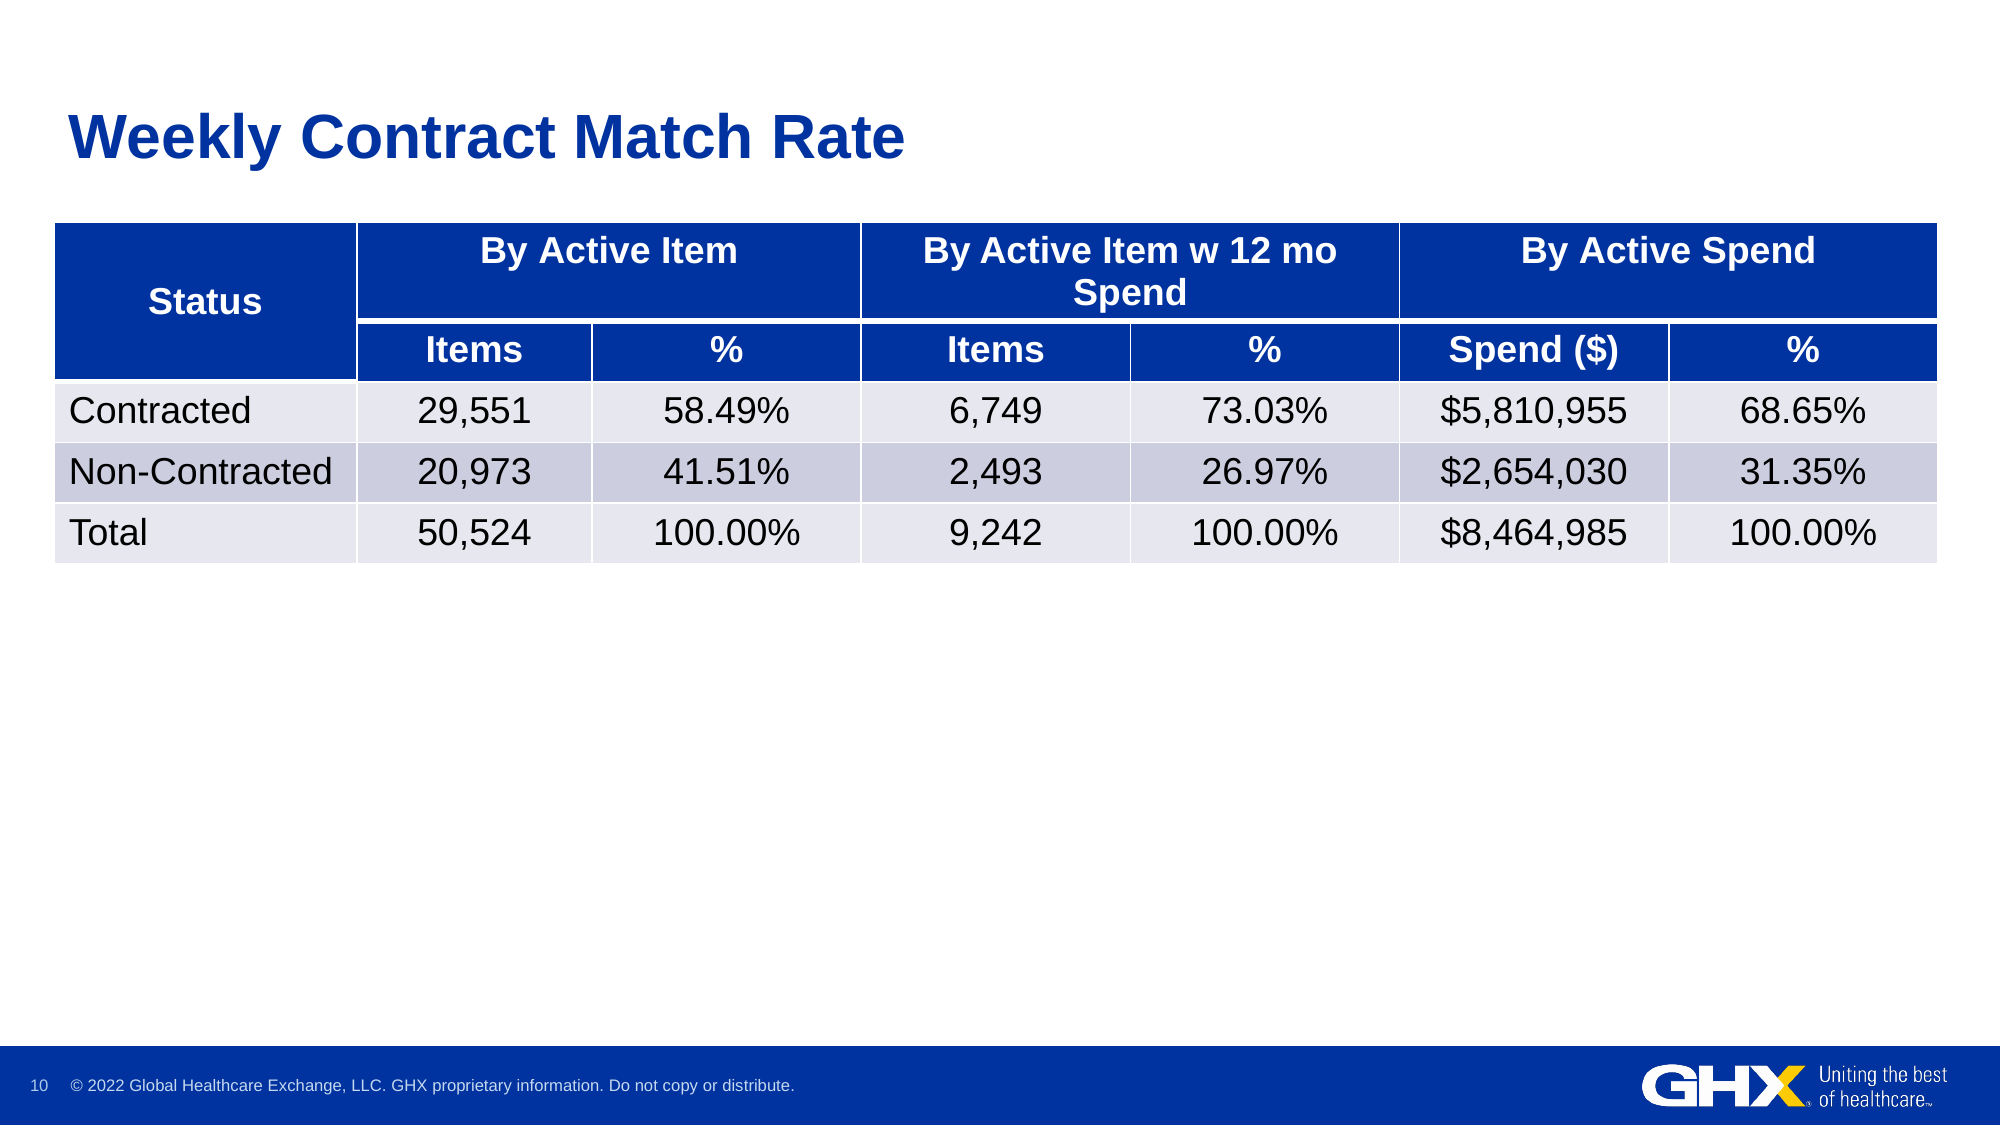

# Weekly Contract Match Rate
| Status | By Active Item |  | By Active Item w 12 mo Spend |  | By Active Spend |  |
| --- | --- | --- | --- | --- | --- | --- |
|  | Items | % | Items | % | Spend ($) | % |
| Contracted | 29,551 | 58.49% | 6,749 | 73.03% | $5,810,955 | 68.65% |
| Non-Contracted | 20,973 | 41.51% | 2,493 | 26.97% | $2,654,030 | 31.35% |
| Total | 50,524 | 100.00% | 9,242 | 100.00% | $8,464,985 | 100.00% |
© 2022 Global Healthcare Exchange, LLC. GHX proprietary information. Do not copy or distribute.